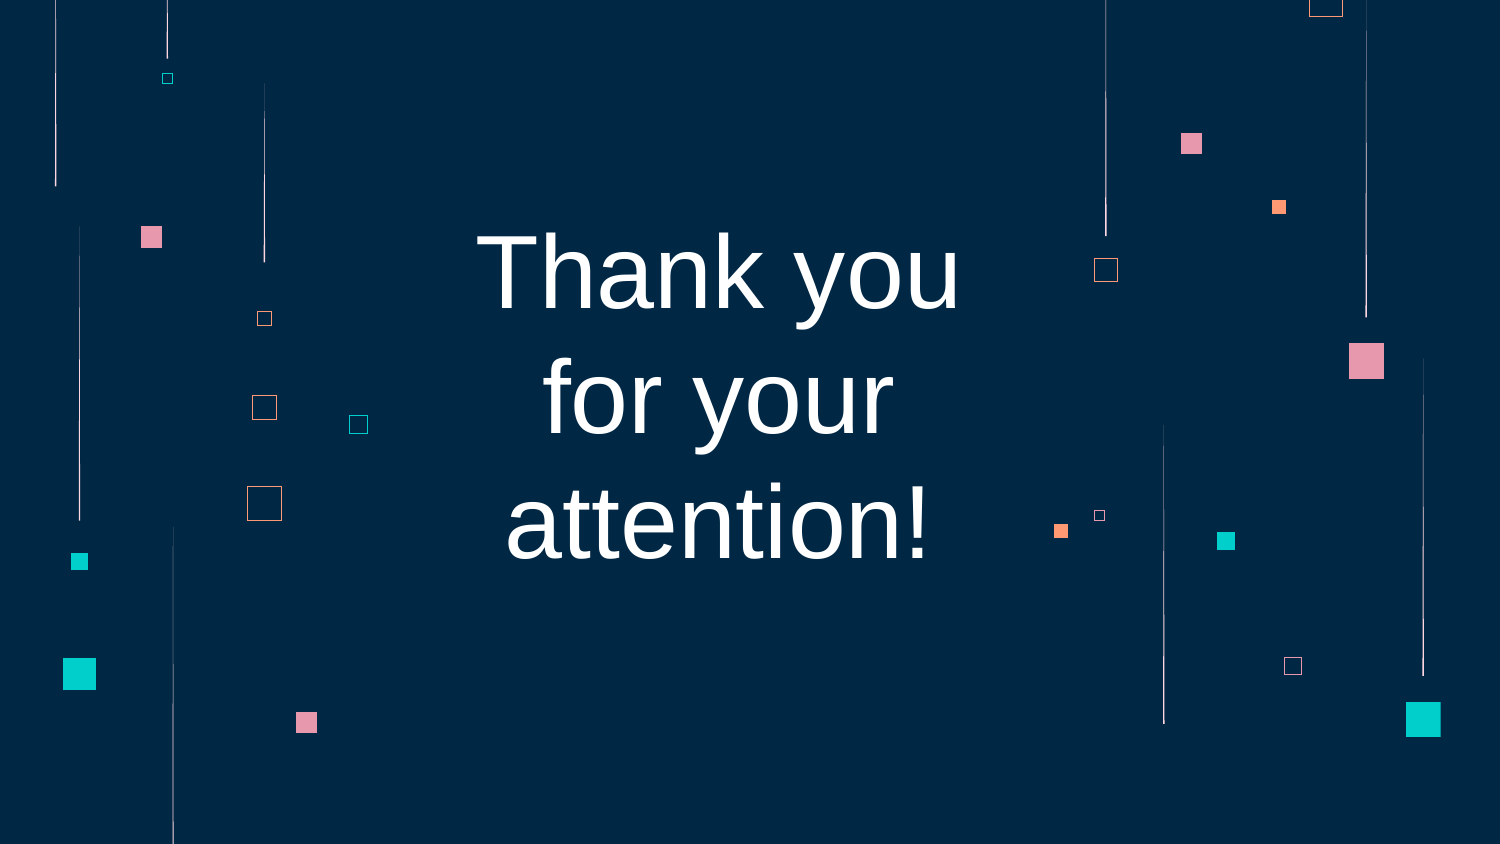

# Thank you for your attention!

Please keep this slide for attribution